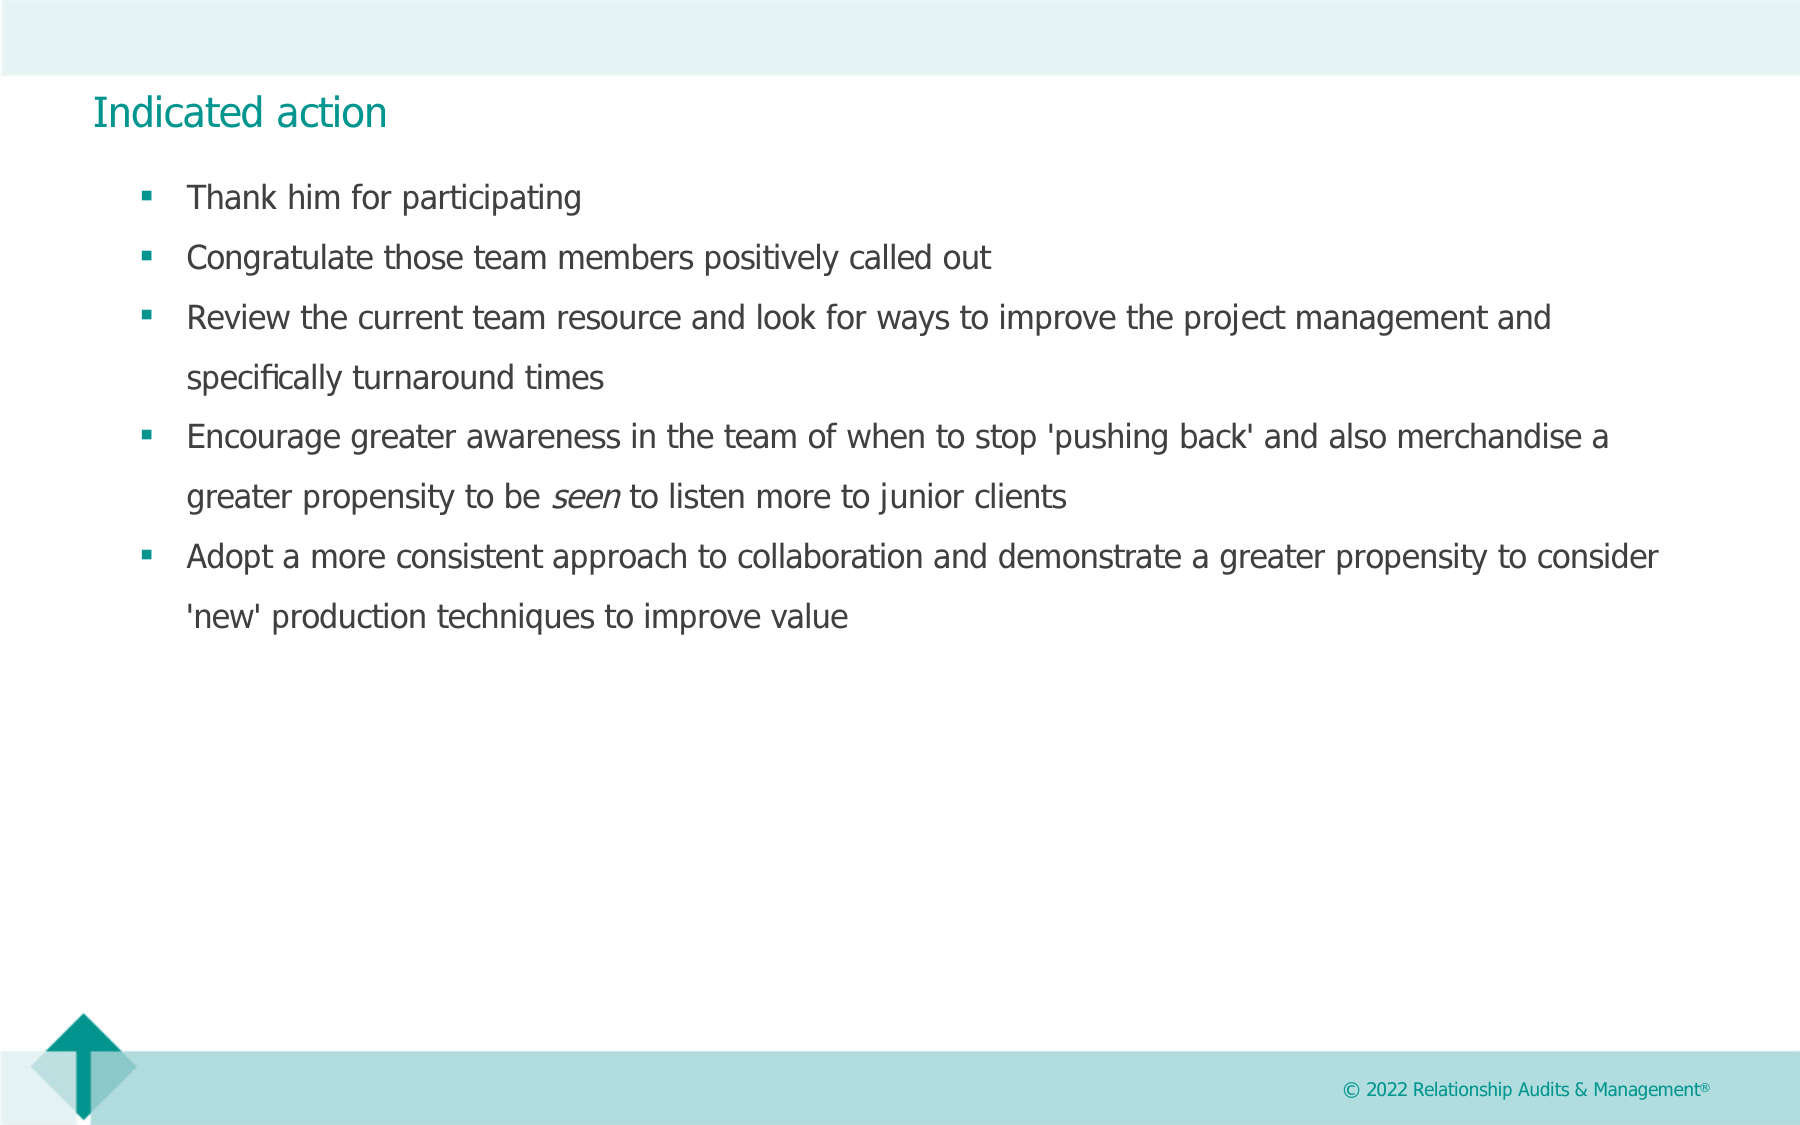

Indicated action
Thank him for participating
Congratulate those team members positively called out
Review the current team resource and look for ways to improve the project management and specifically turnaround times
Encourage greater awareness in the team of when to stop 'pushing back' and also merchandise a greater propensity to be seen to listen more to junior clients
Adopt a more consistent approach to collaboration and demonstrate a greater propensity to consider 'new' production techniques to improve value
© 2022 Relationship Audits & Management®